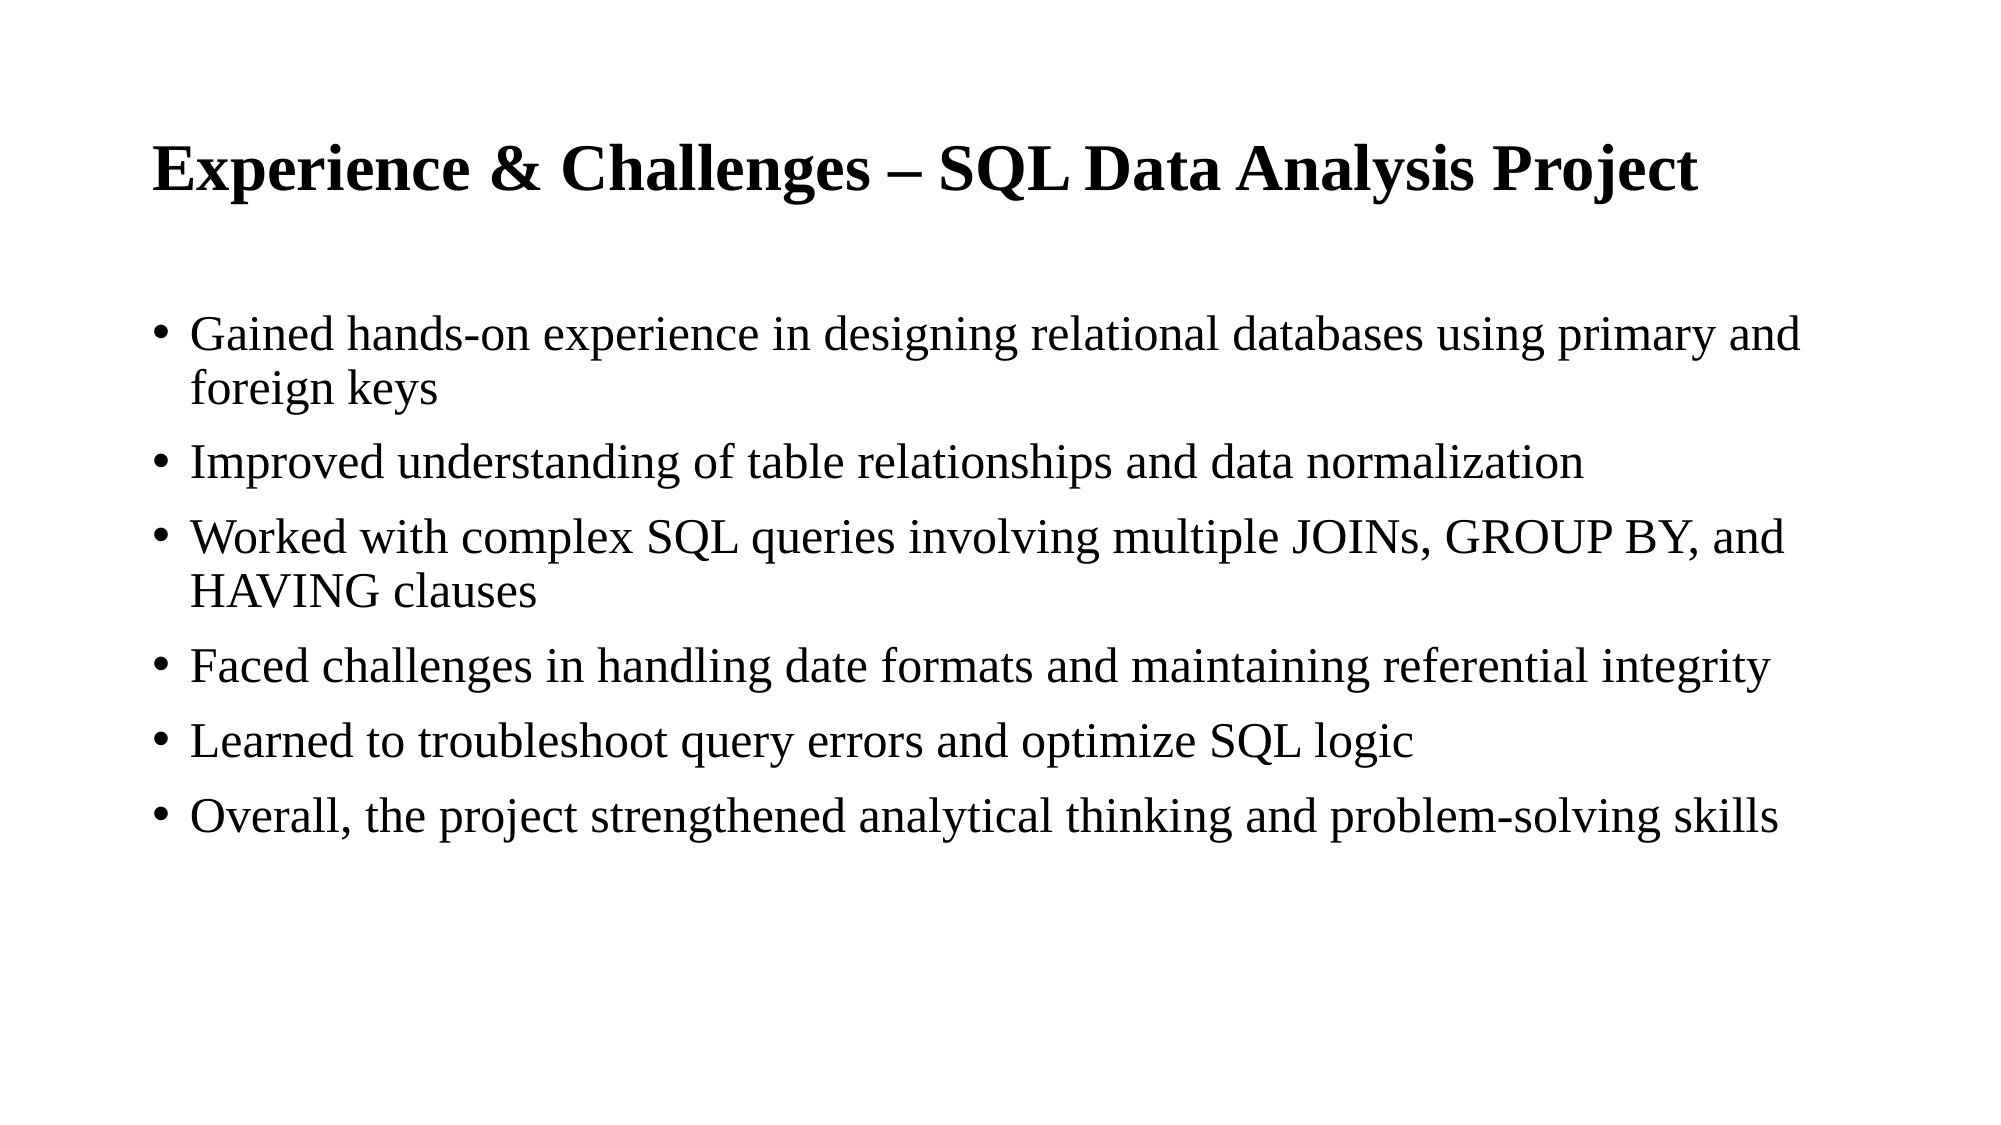

# Experience & Challenges – SQL Data Analysis Project
Gained hands-on experience in designing relational databases using primary and foreign keys
Improved understanding of table relationships and data normalization
Worked with complex SQL queries involving multiple JOINs, GROUP BY, and HAVING clauses
Faced challenges in handling date formats and maintaining referential integrity
Learned to troubleshoot query errors and optimize SQL logic
Overall, the project strengthened analytical thinking and problem-solving skills